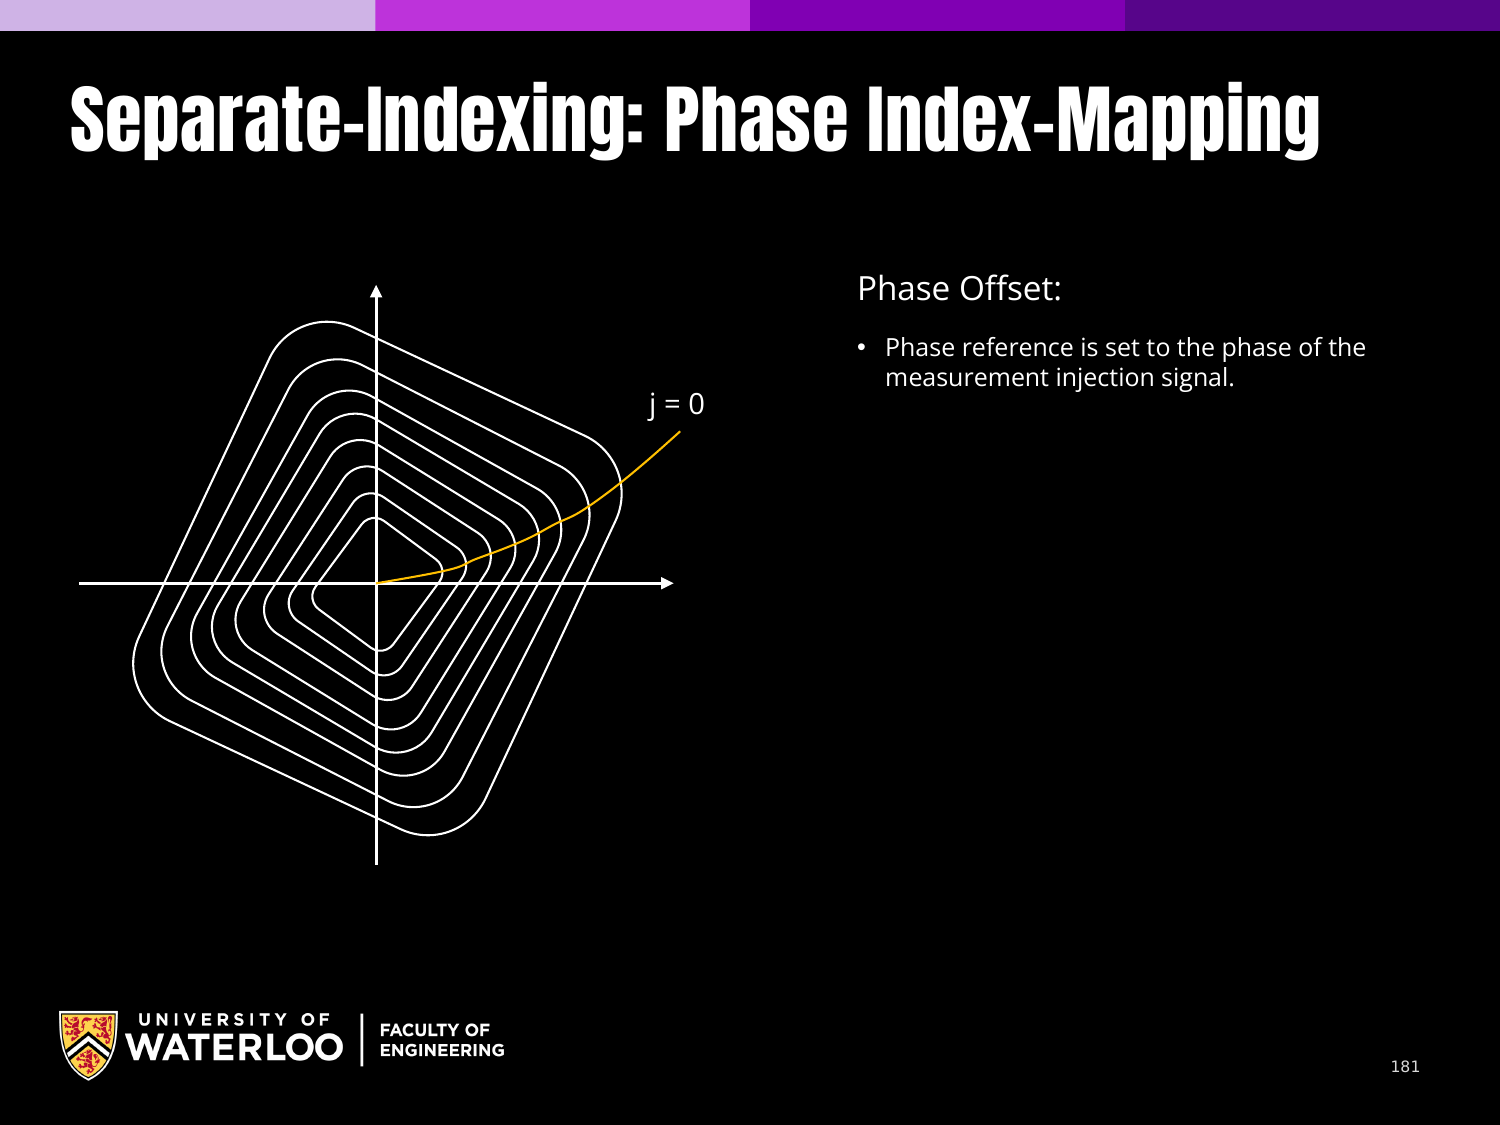

Separate-Indexing: Phase Index-Mapping
Phase Offset:
Phase reference is set to the phase of the measurement injection signal.

j = 0

181